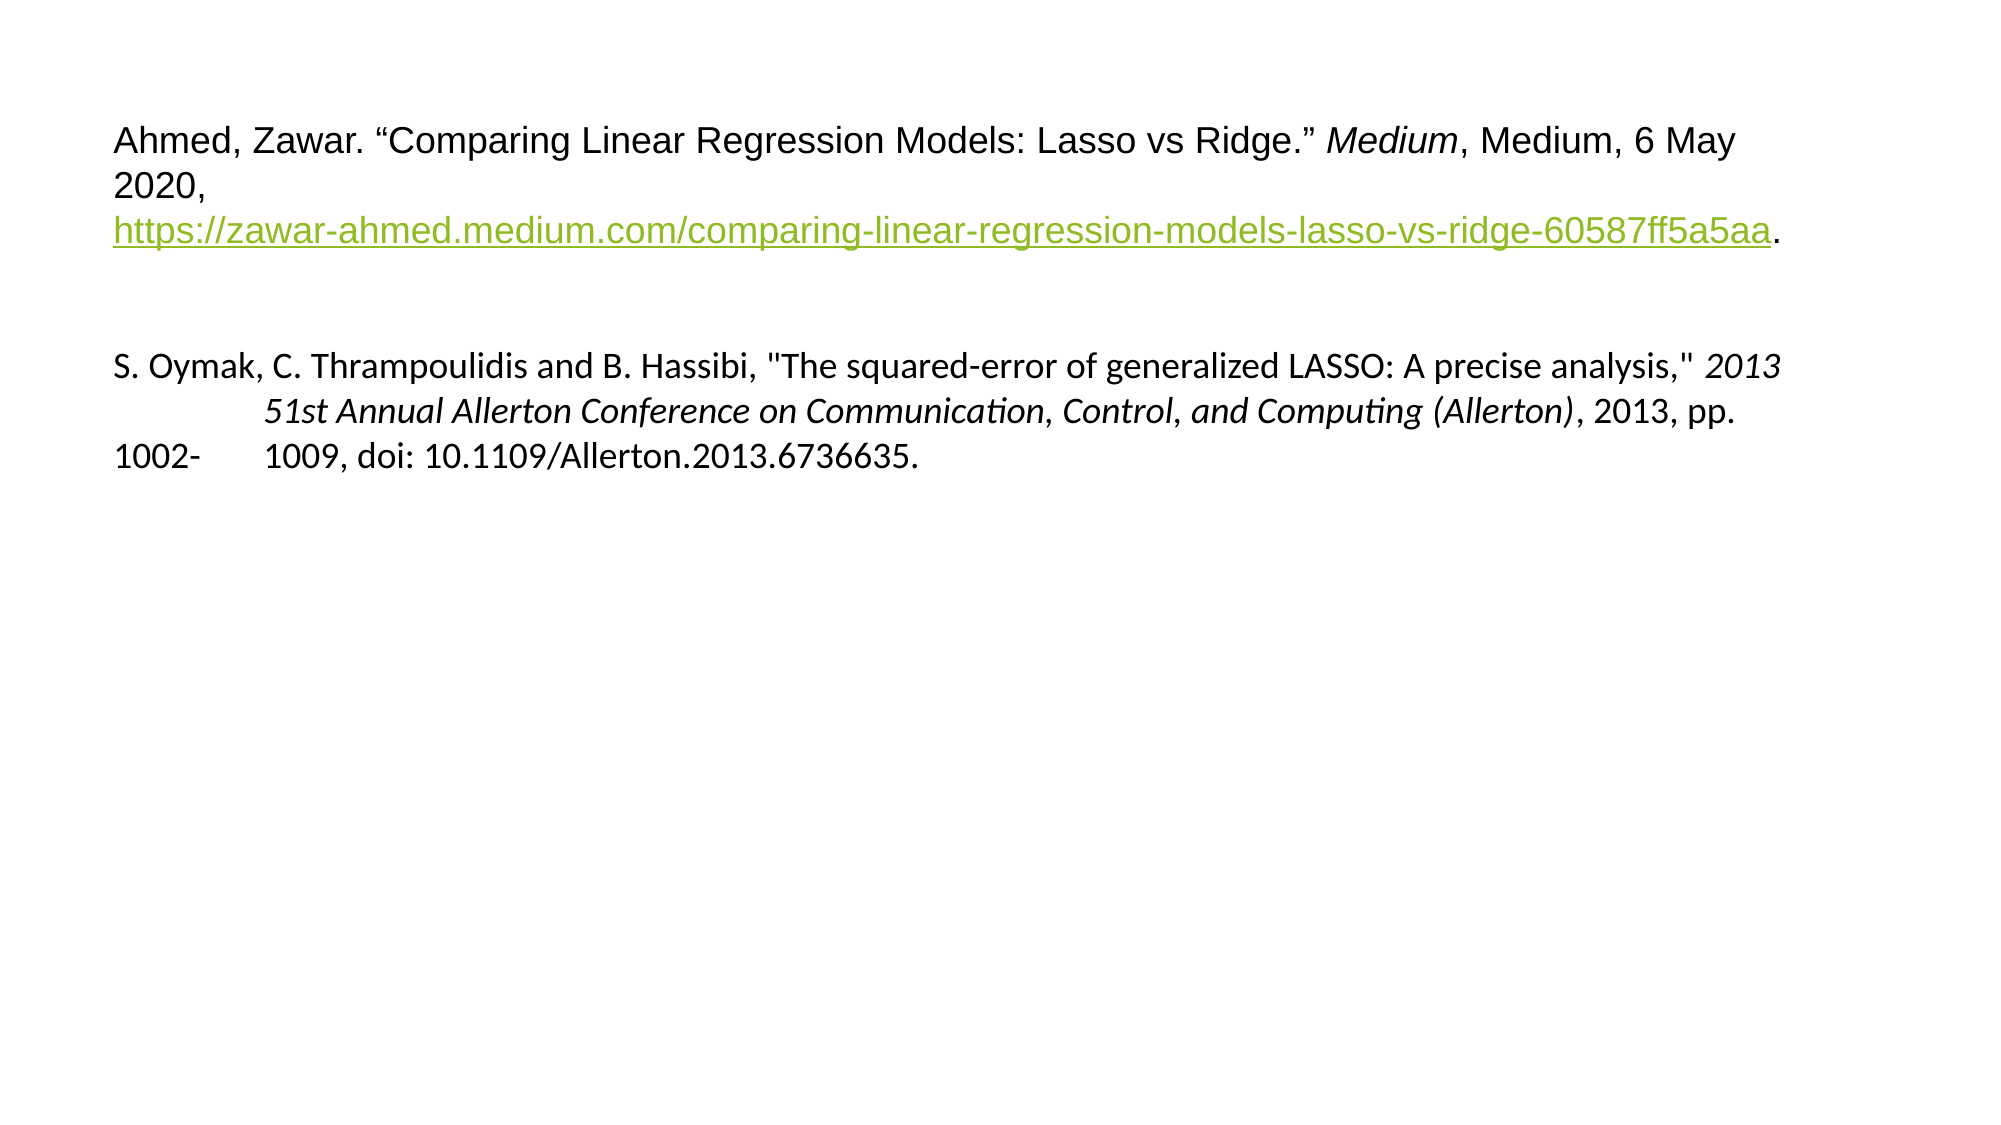

Ahmed, Zawar. “Comparing Linear Regression Models: Lasso vs Ridge.” Medium, Medium, 6 May 2020, 	https://zawar-ahmed.medium.com/comparing-linear-regression-models-lasso-vs-ridge-60587ff5a5aa.

S. Oymak, C. Thrampoulidis and B. Hassibi, "The squared-error of generalized LASSO: A precise analysis," 2013 	51st Annual Allerton Conference on Communication, Control, and Computing (Allerton), 2013, pp. 1002-	1009, doi: 10.1109/Allerton.2013.6736635.